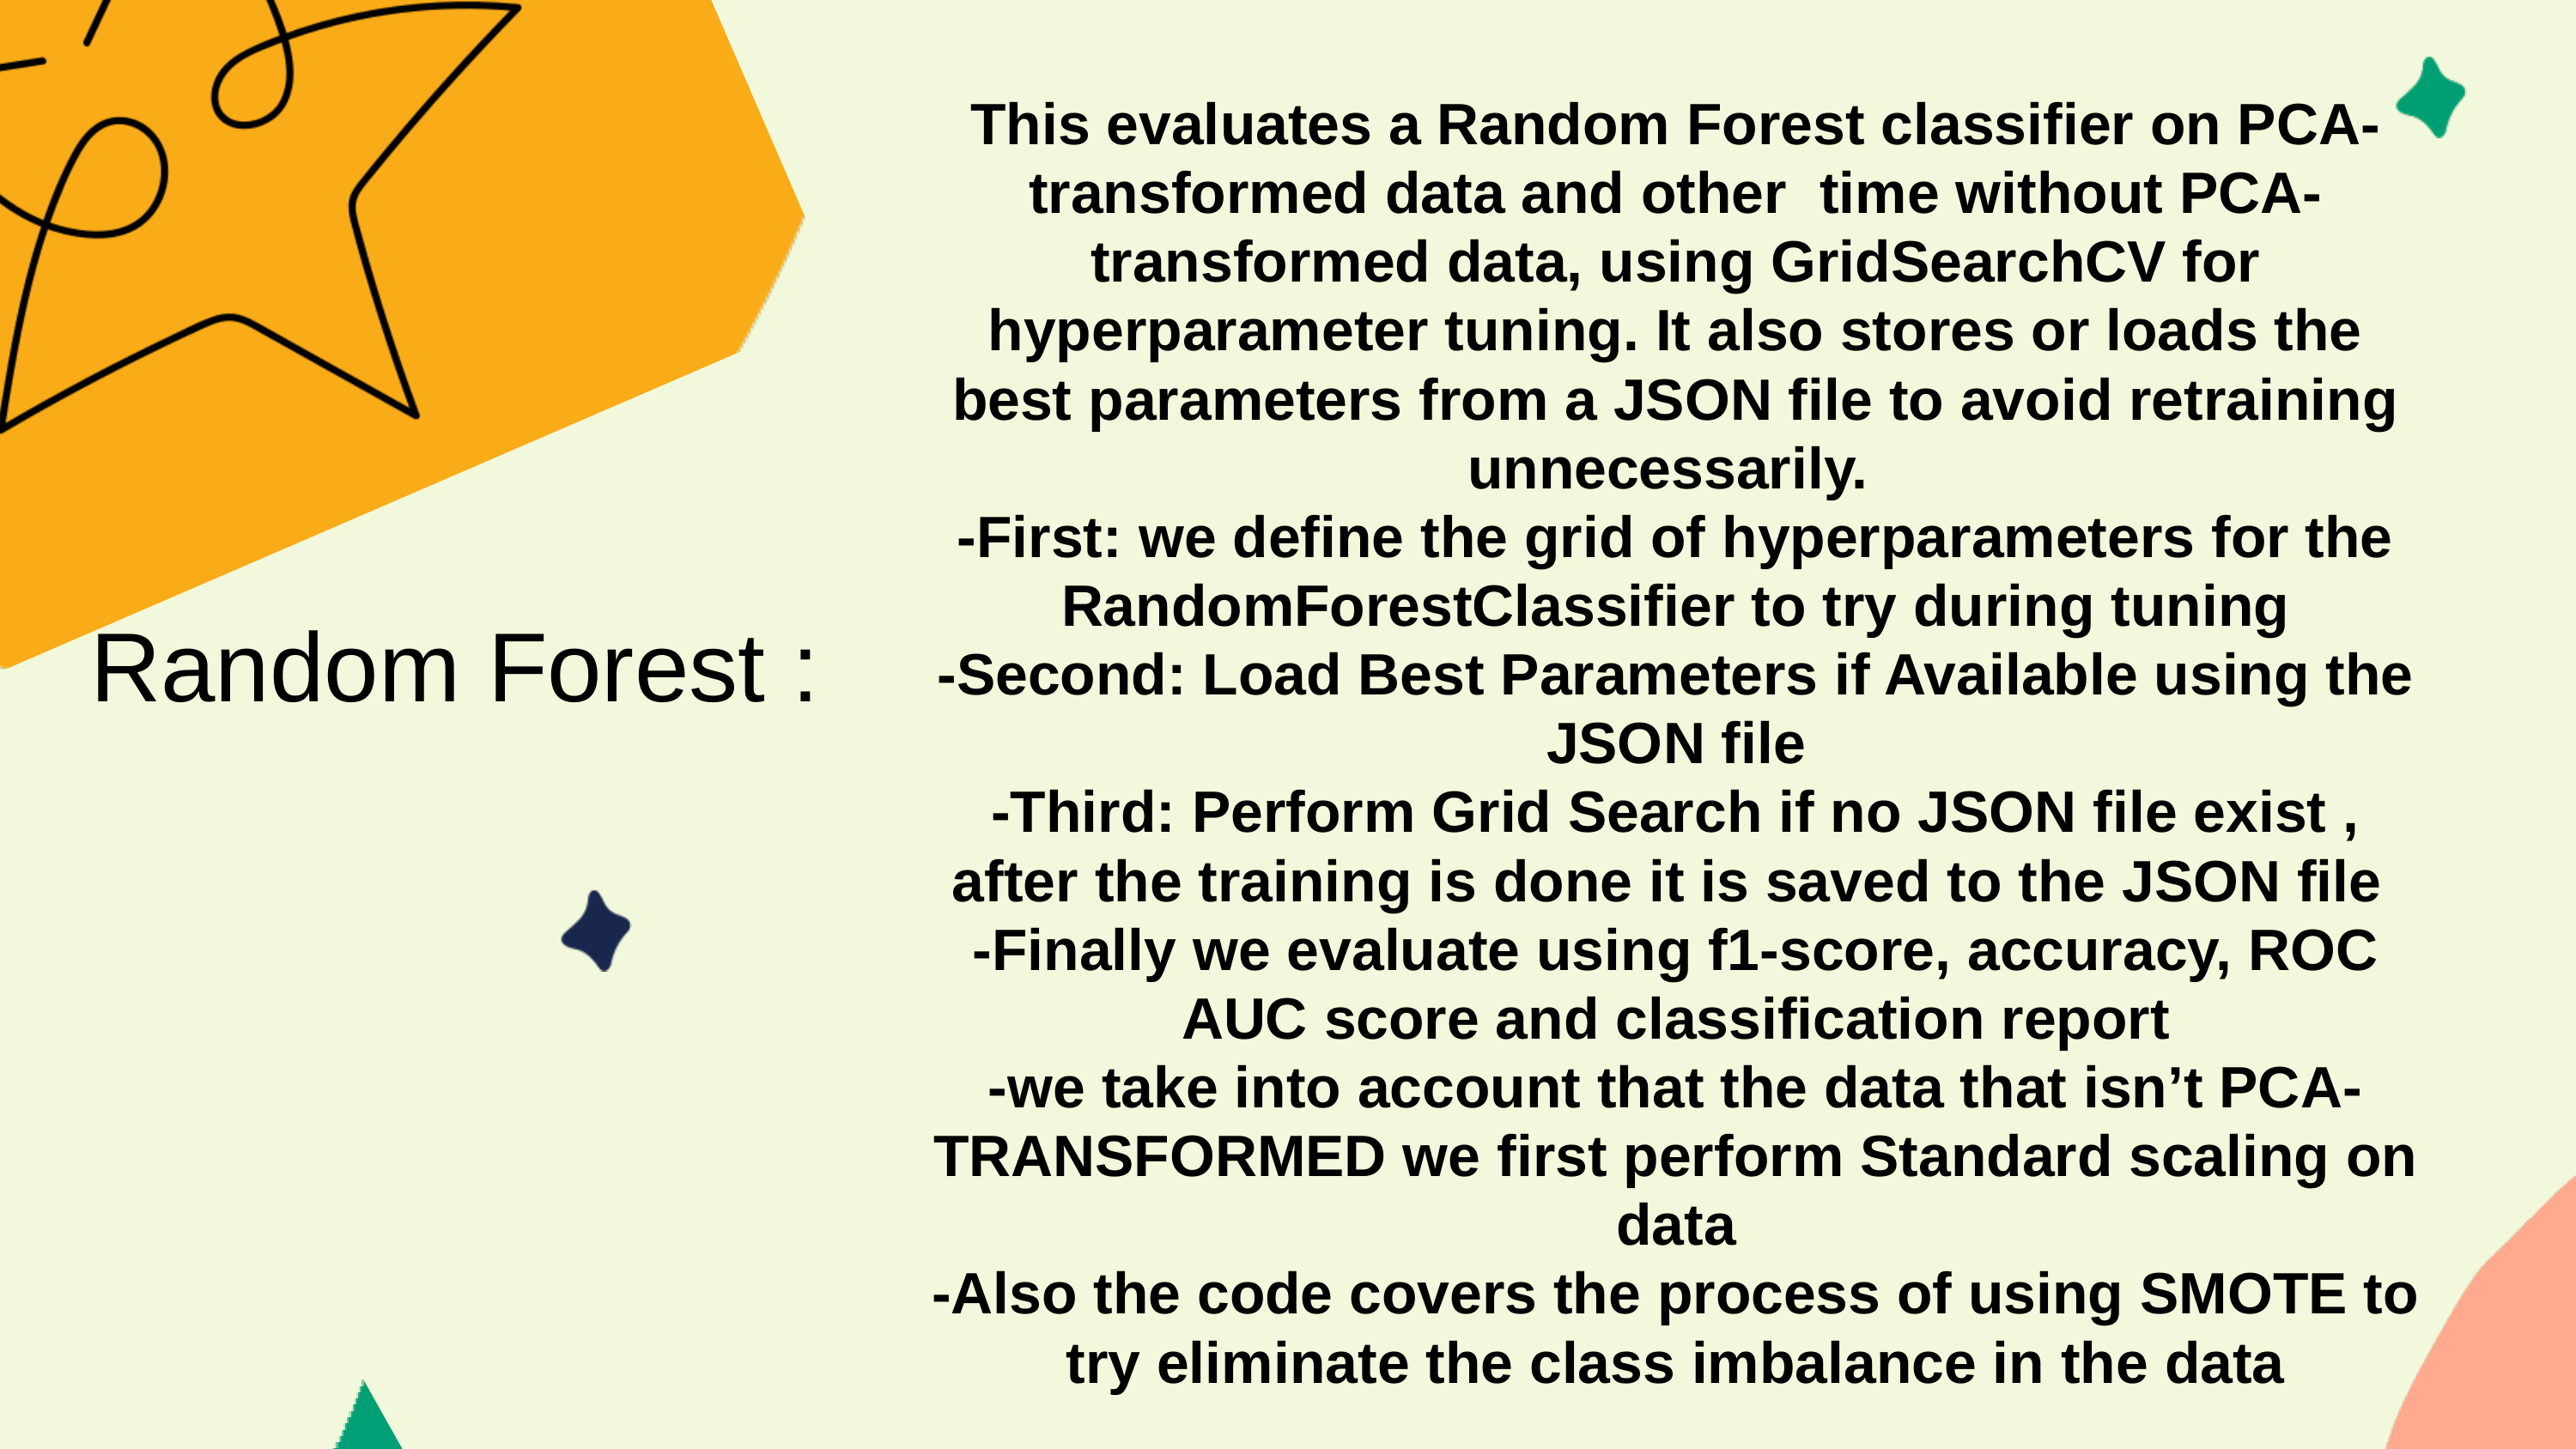

This evaluates a Random Forest classifier on PCA-transformed data and other  time without PCA-transformed data, using GridSearchCV for hyperparameter tuning. It also stores or loads the best parameters from a JSON file to avoid retraining unnecessarily.
-First: we define the grid of hyperparameters for the RandomForestClassifier to try during tuning
-Second: Load Best Parameters if Available using the JSON file
-Third: Perform Grid Search if no JSON file exist , after the training is done it is saved to the JSON file
-Finally we evaluate using f1-score, accuracy, ROC AUC score and classification report
-we take into account that the data that isn’t PCA-TRANSFORMED we first perform Standard scaling on data
-Also the code covers the process of using SMOTE to try eliminate the class imbalance in the data
Random Forest :